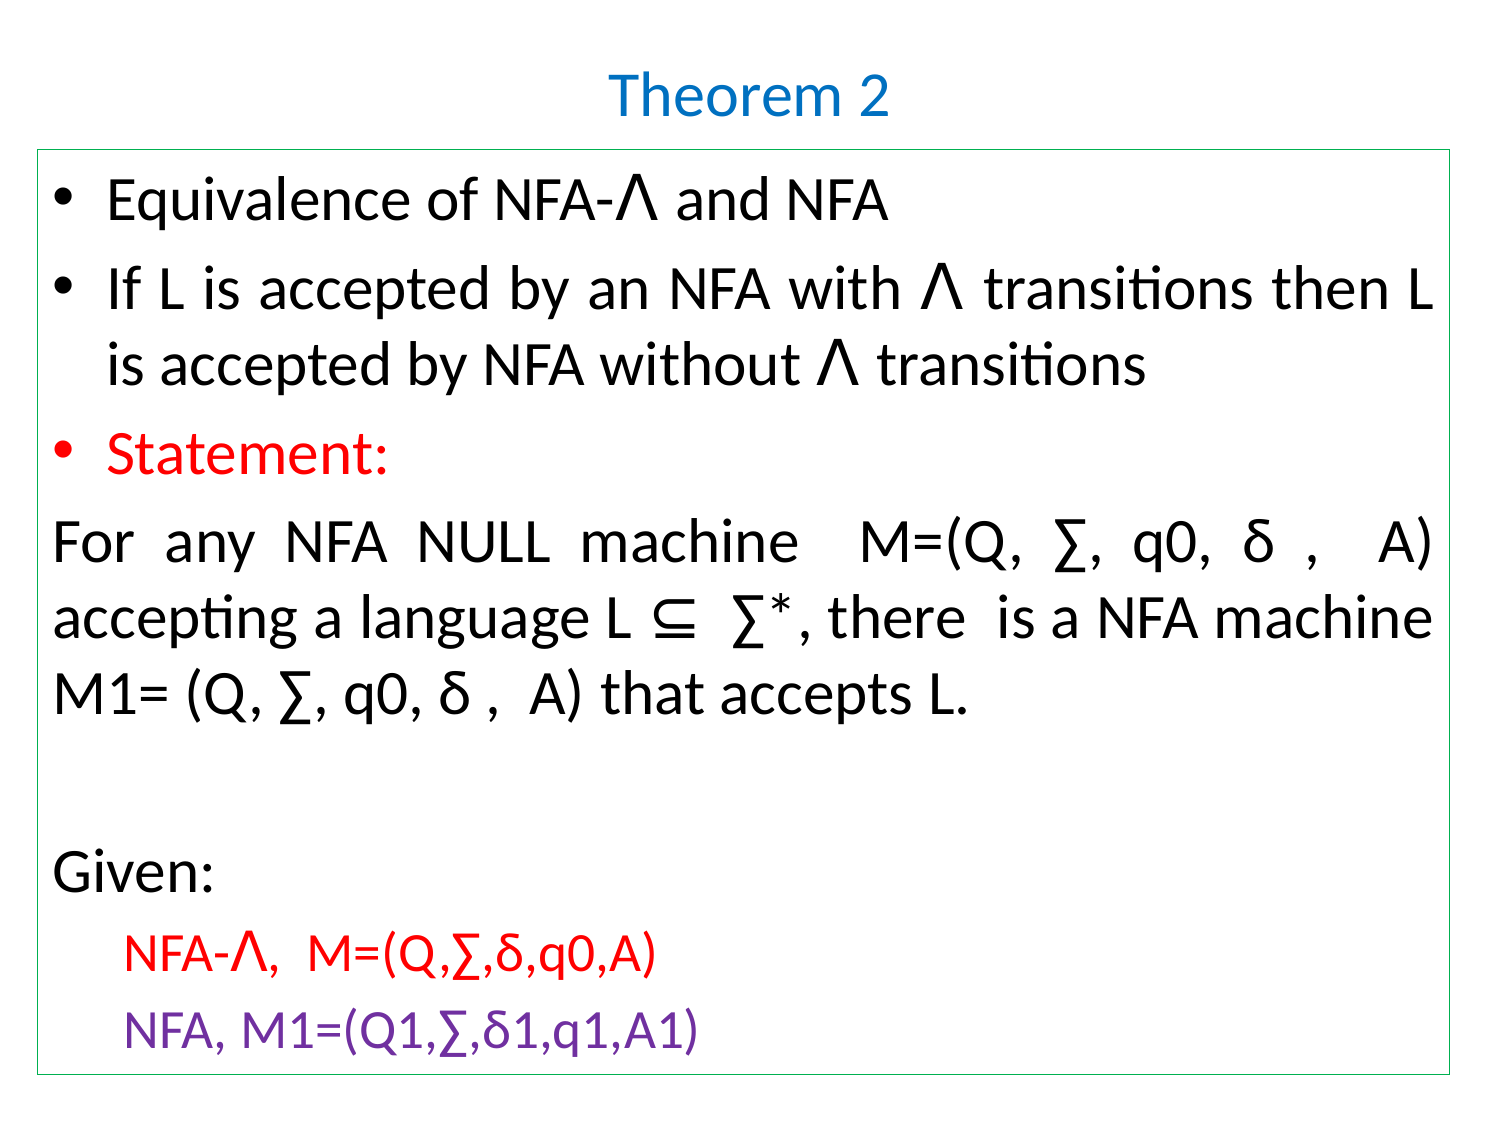

# Theorem 2
Equivalence of NFA-ꓥ and NFA
If L is accepted by an NFA with ꓥ transitions then L is accepted by NFA without ꓥ transitions
Statement:
For any NFA NULL machine  M=(Q, ∑, q0, δ ,  A) accepting a language L ⊆  ∑*, there  is a NFA machine M1= (Q, ∑, q0, δ ,  A) that accepts L.

Given:
NFA-ꓥ,  M=(Q,∑,δ,q0,A)
NFA, M1=(Q1,∑,δ1,q1,A1)